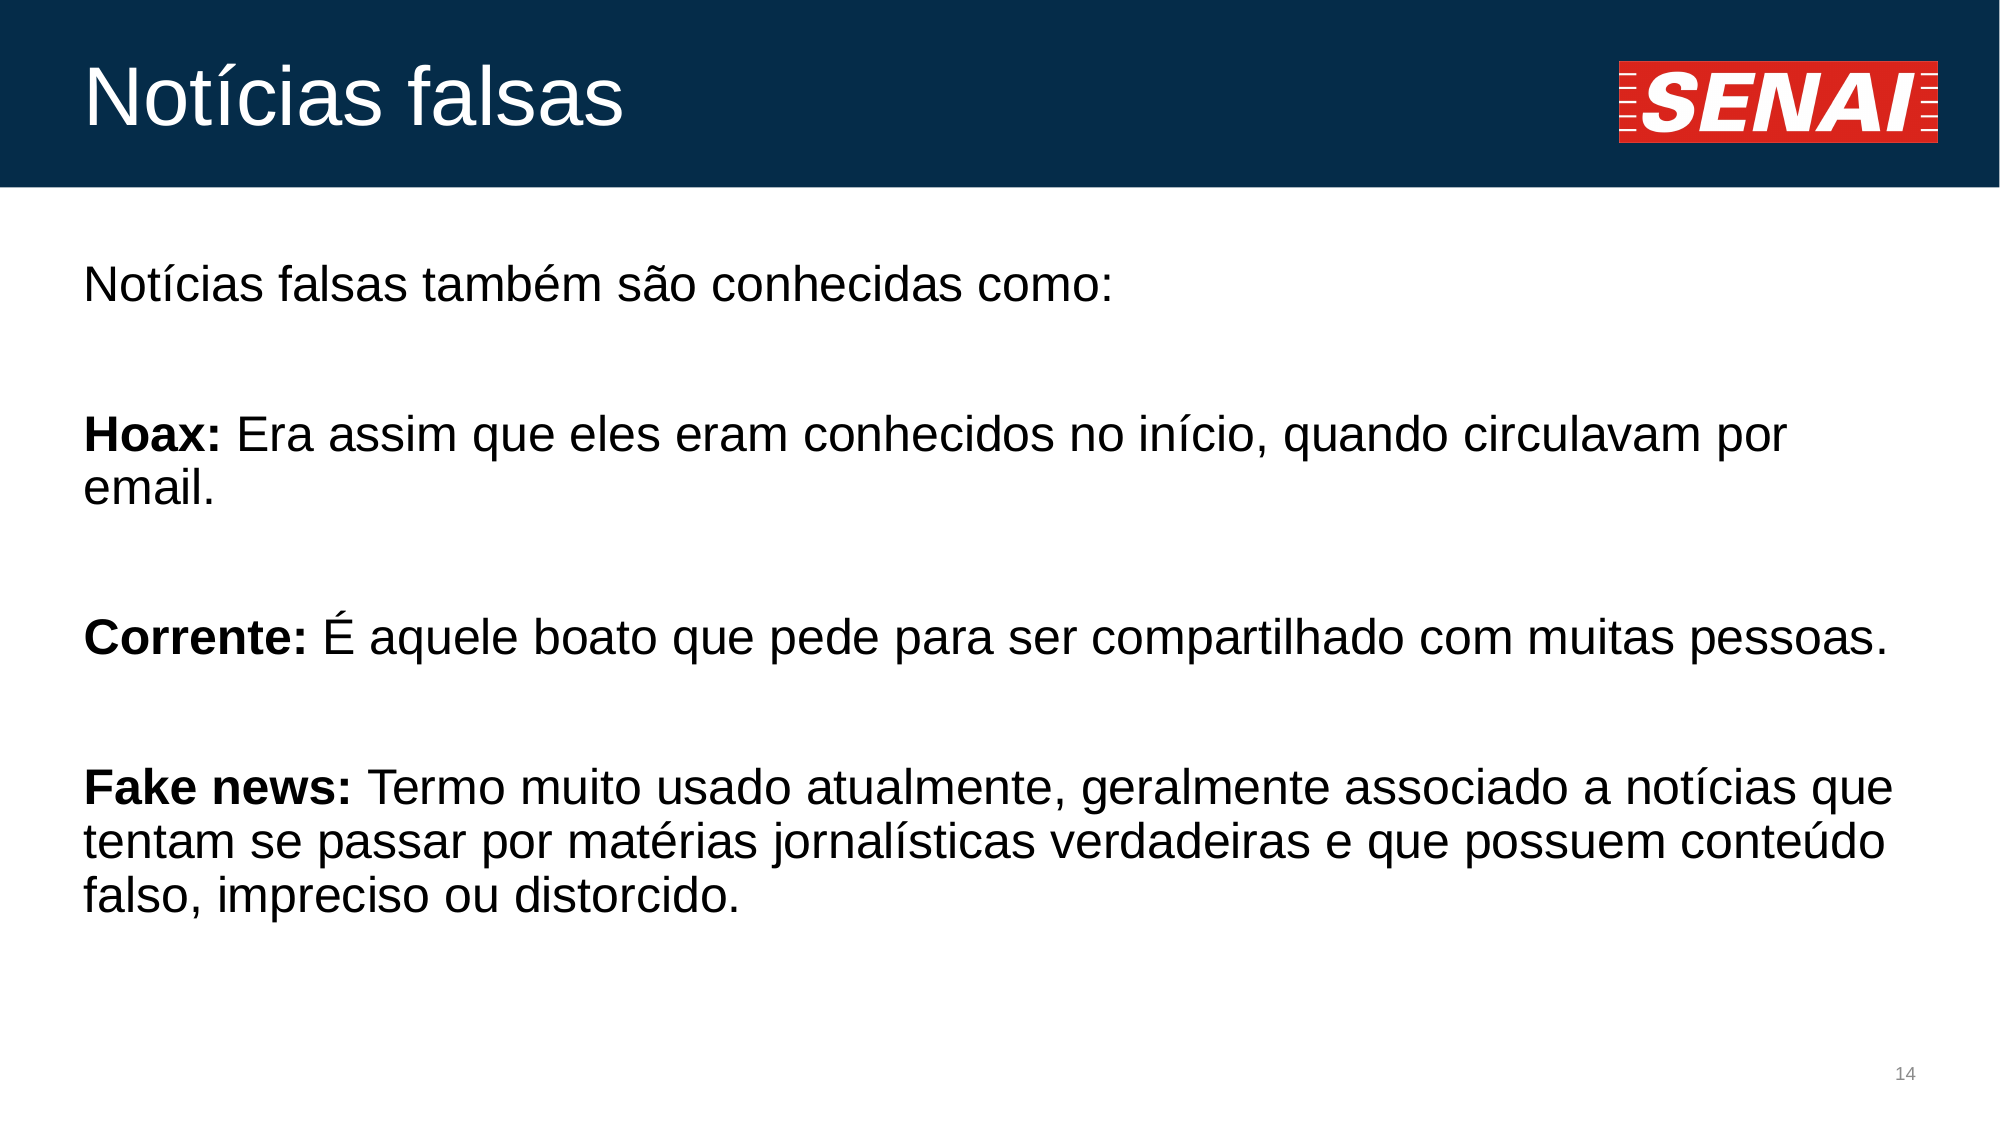

# Notícias falsas
Notícias falsas também são conhecidas como:

Hoax: Era assim que eles eram conhecidos no início, quando circulavam por email.

Corrente: É aquele boato que pede para ser compartilhado com muitas pessoas.

Fake news: Termo muito usado atualmente, geralmente associado a notícias que tentam se passar por matérias jornalísticas verdadeiras e que possuem conteúdo falso, impreciso ou distorcido.

14